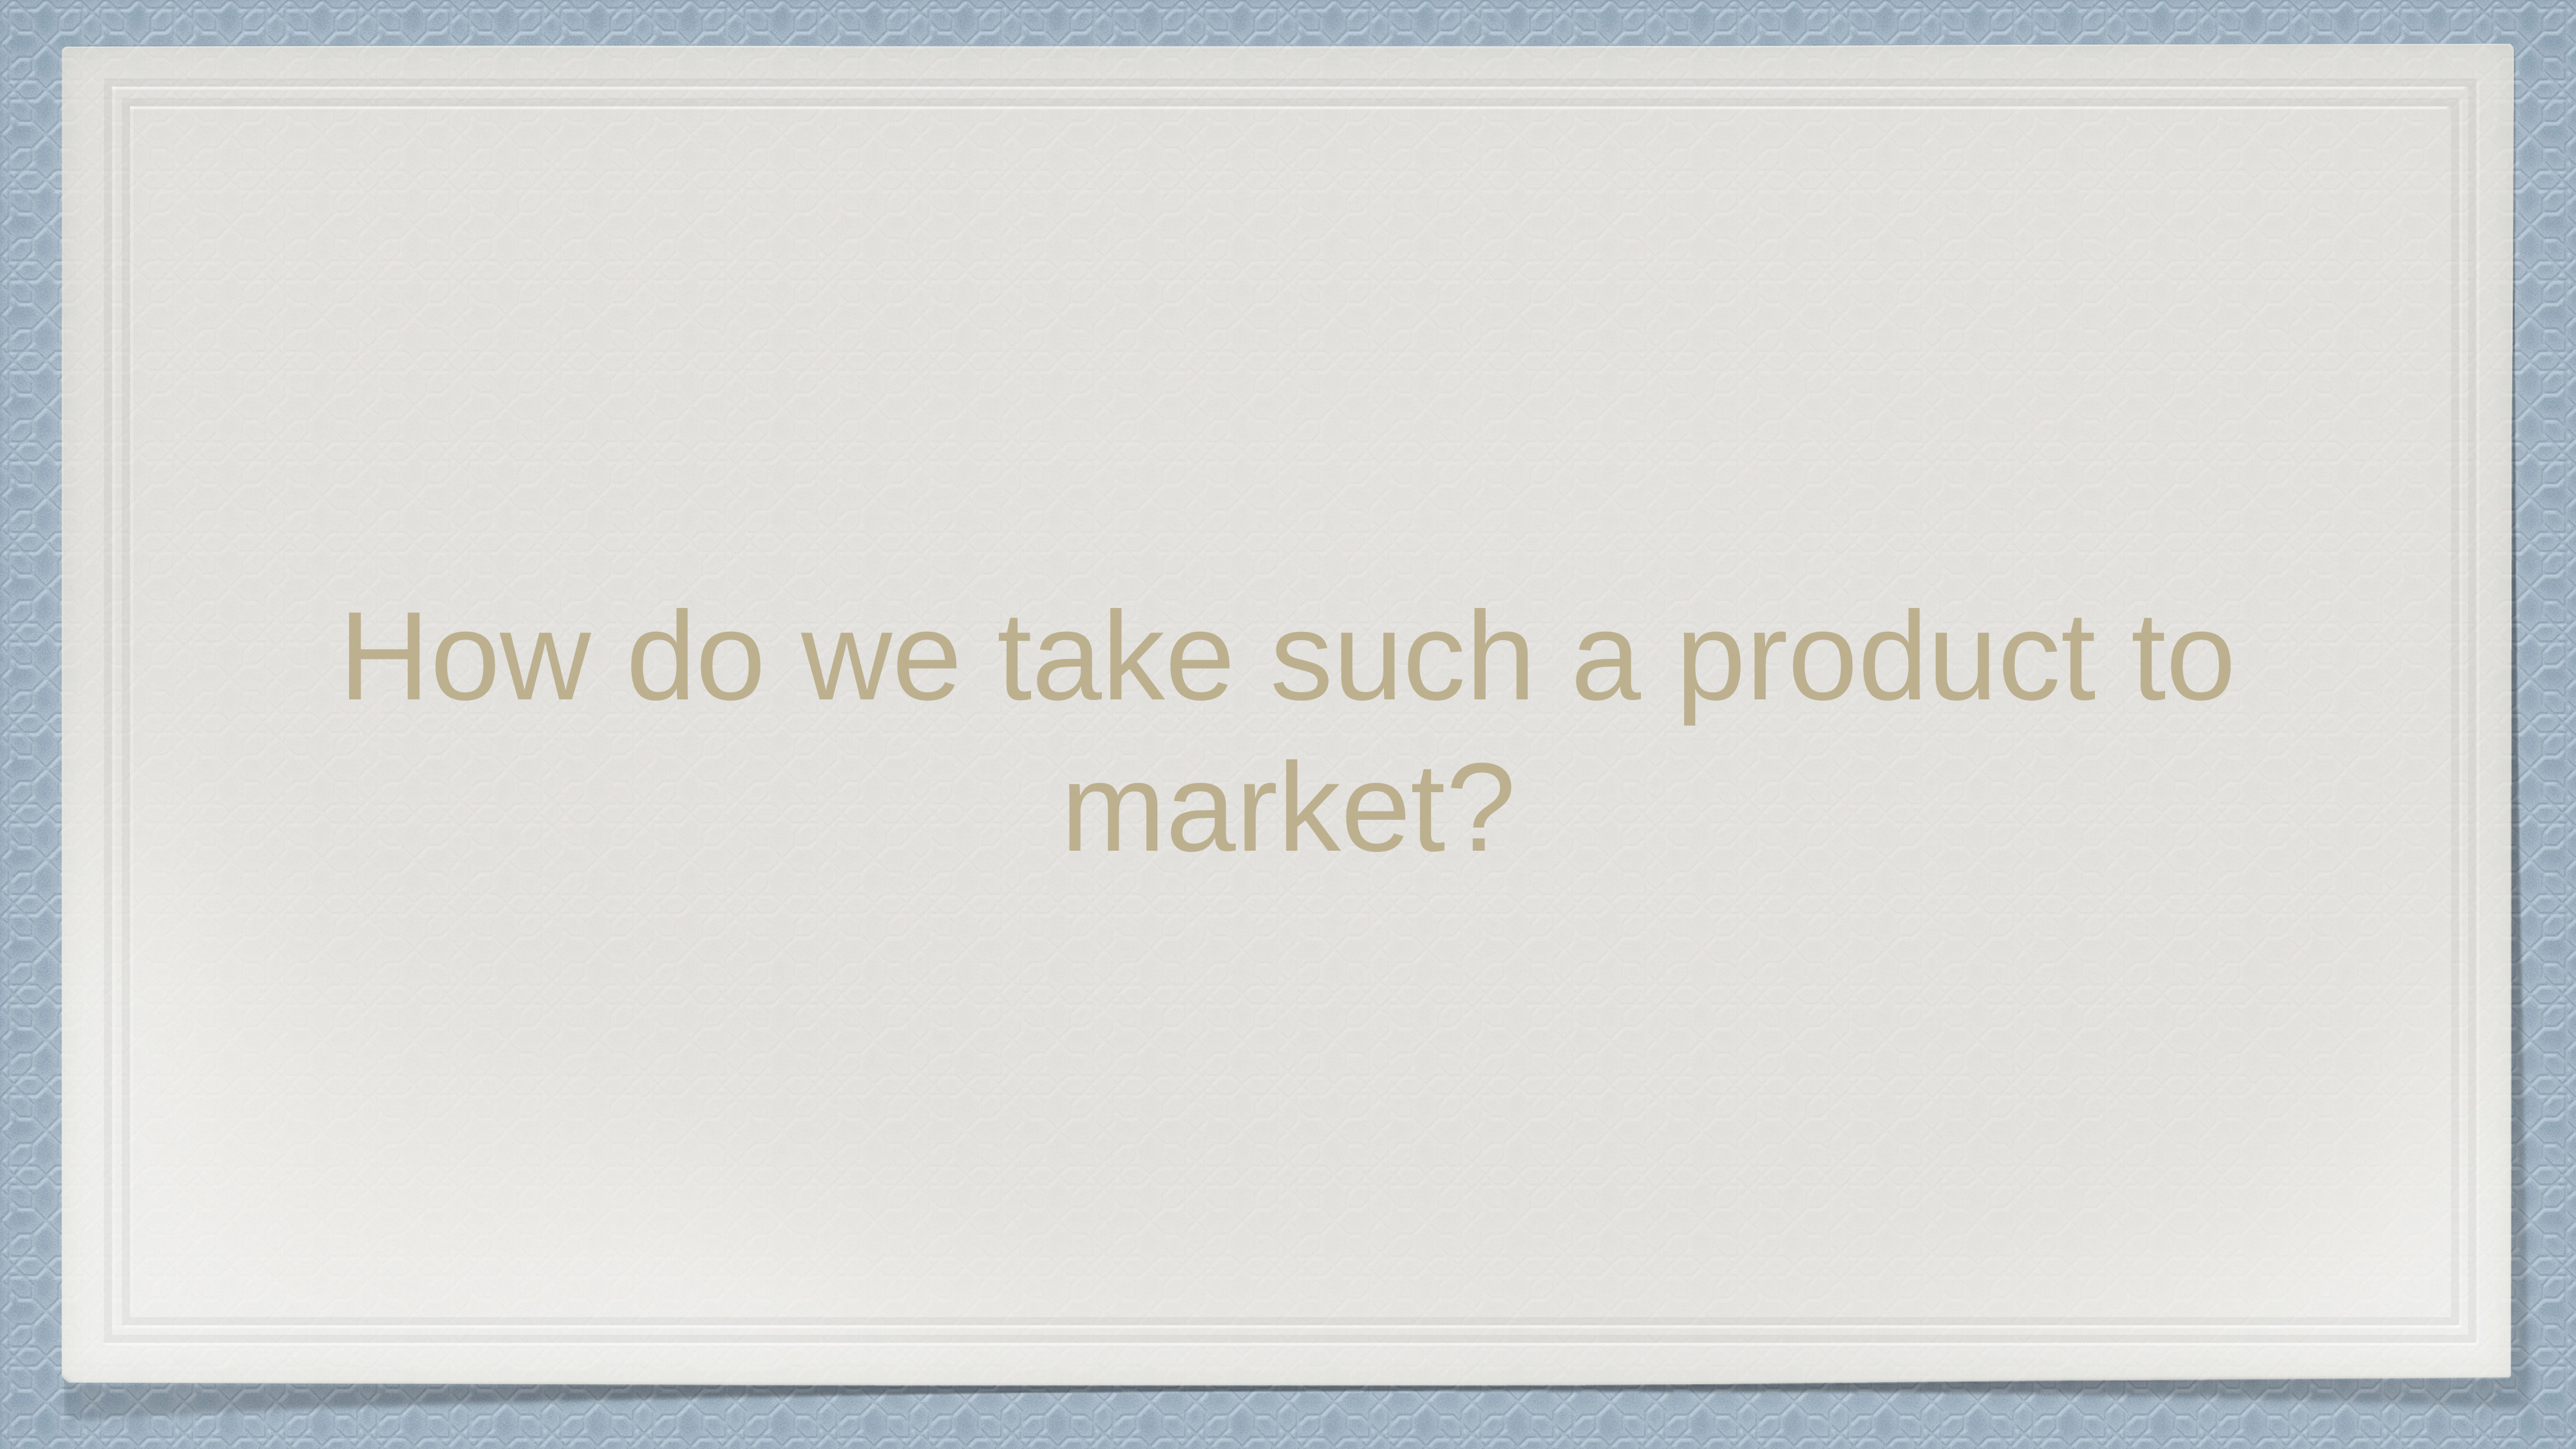

# How do we take such a product to market?